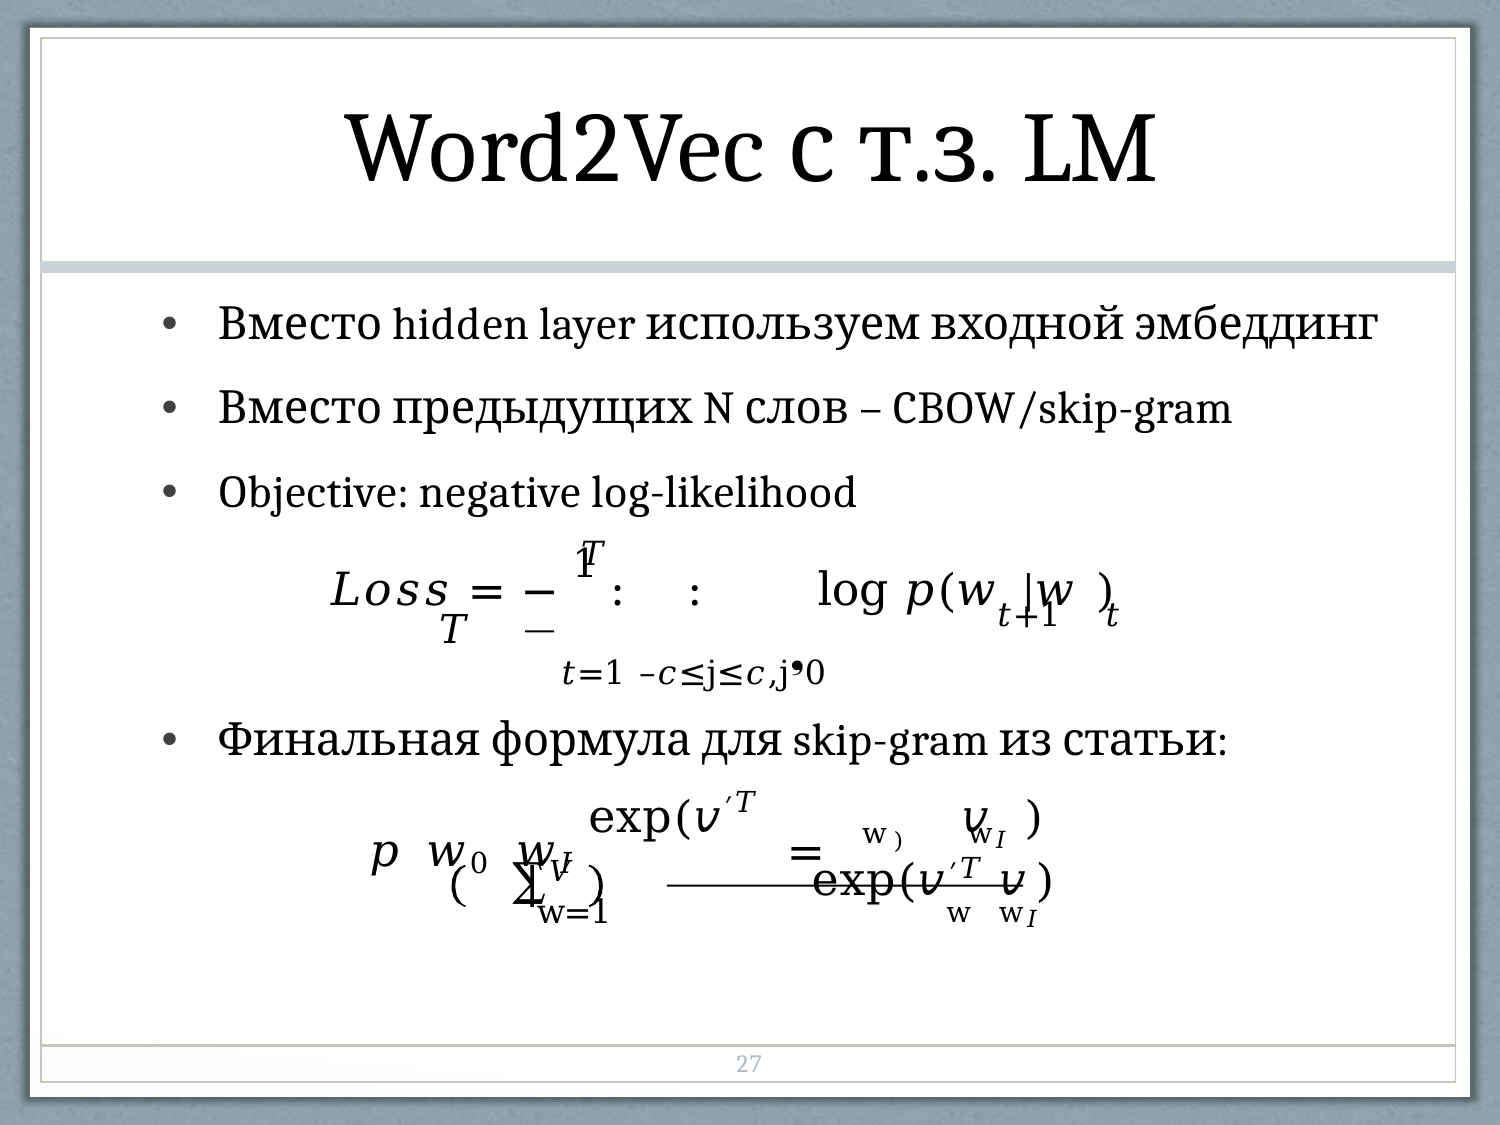

| Word2Vec с т.з. LM |
| --- |
| Вместо hidden layer используем входной эмбеддинг Вместо предыдущих N слов – CBOW/skip-gram Objective: negative log-likelihood 𝑇 𝐿𝑜𝑠𝑠 = − 1 : : log 𝑝(𝑤 |𝑤 ) 𝑇 𝑡+1 𝑡 𝑡=1 –𝑐≤j≤𝑐,j❜0 Финальная формула для skip-gram из статьи: exp(𝑣′𝑇 𝑣 ) 𝑝 𝑤0 𝑤𝐼 = w) w𝐼 ∑𝑉 exp(𝑣′𝑇 𝑣 ) w=1 w w𝐼 |
| 27 |